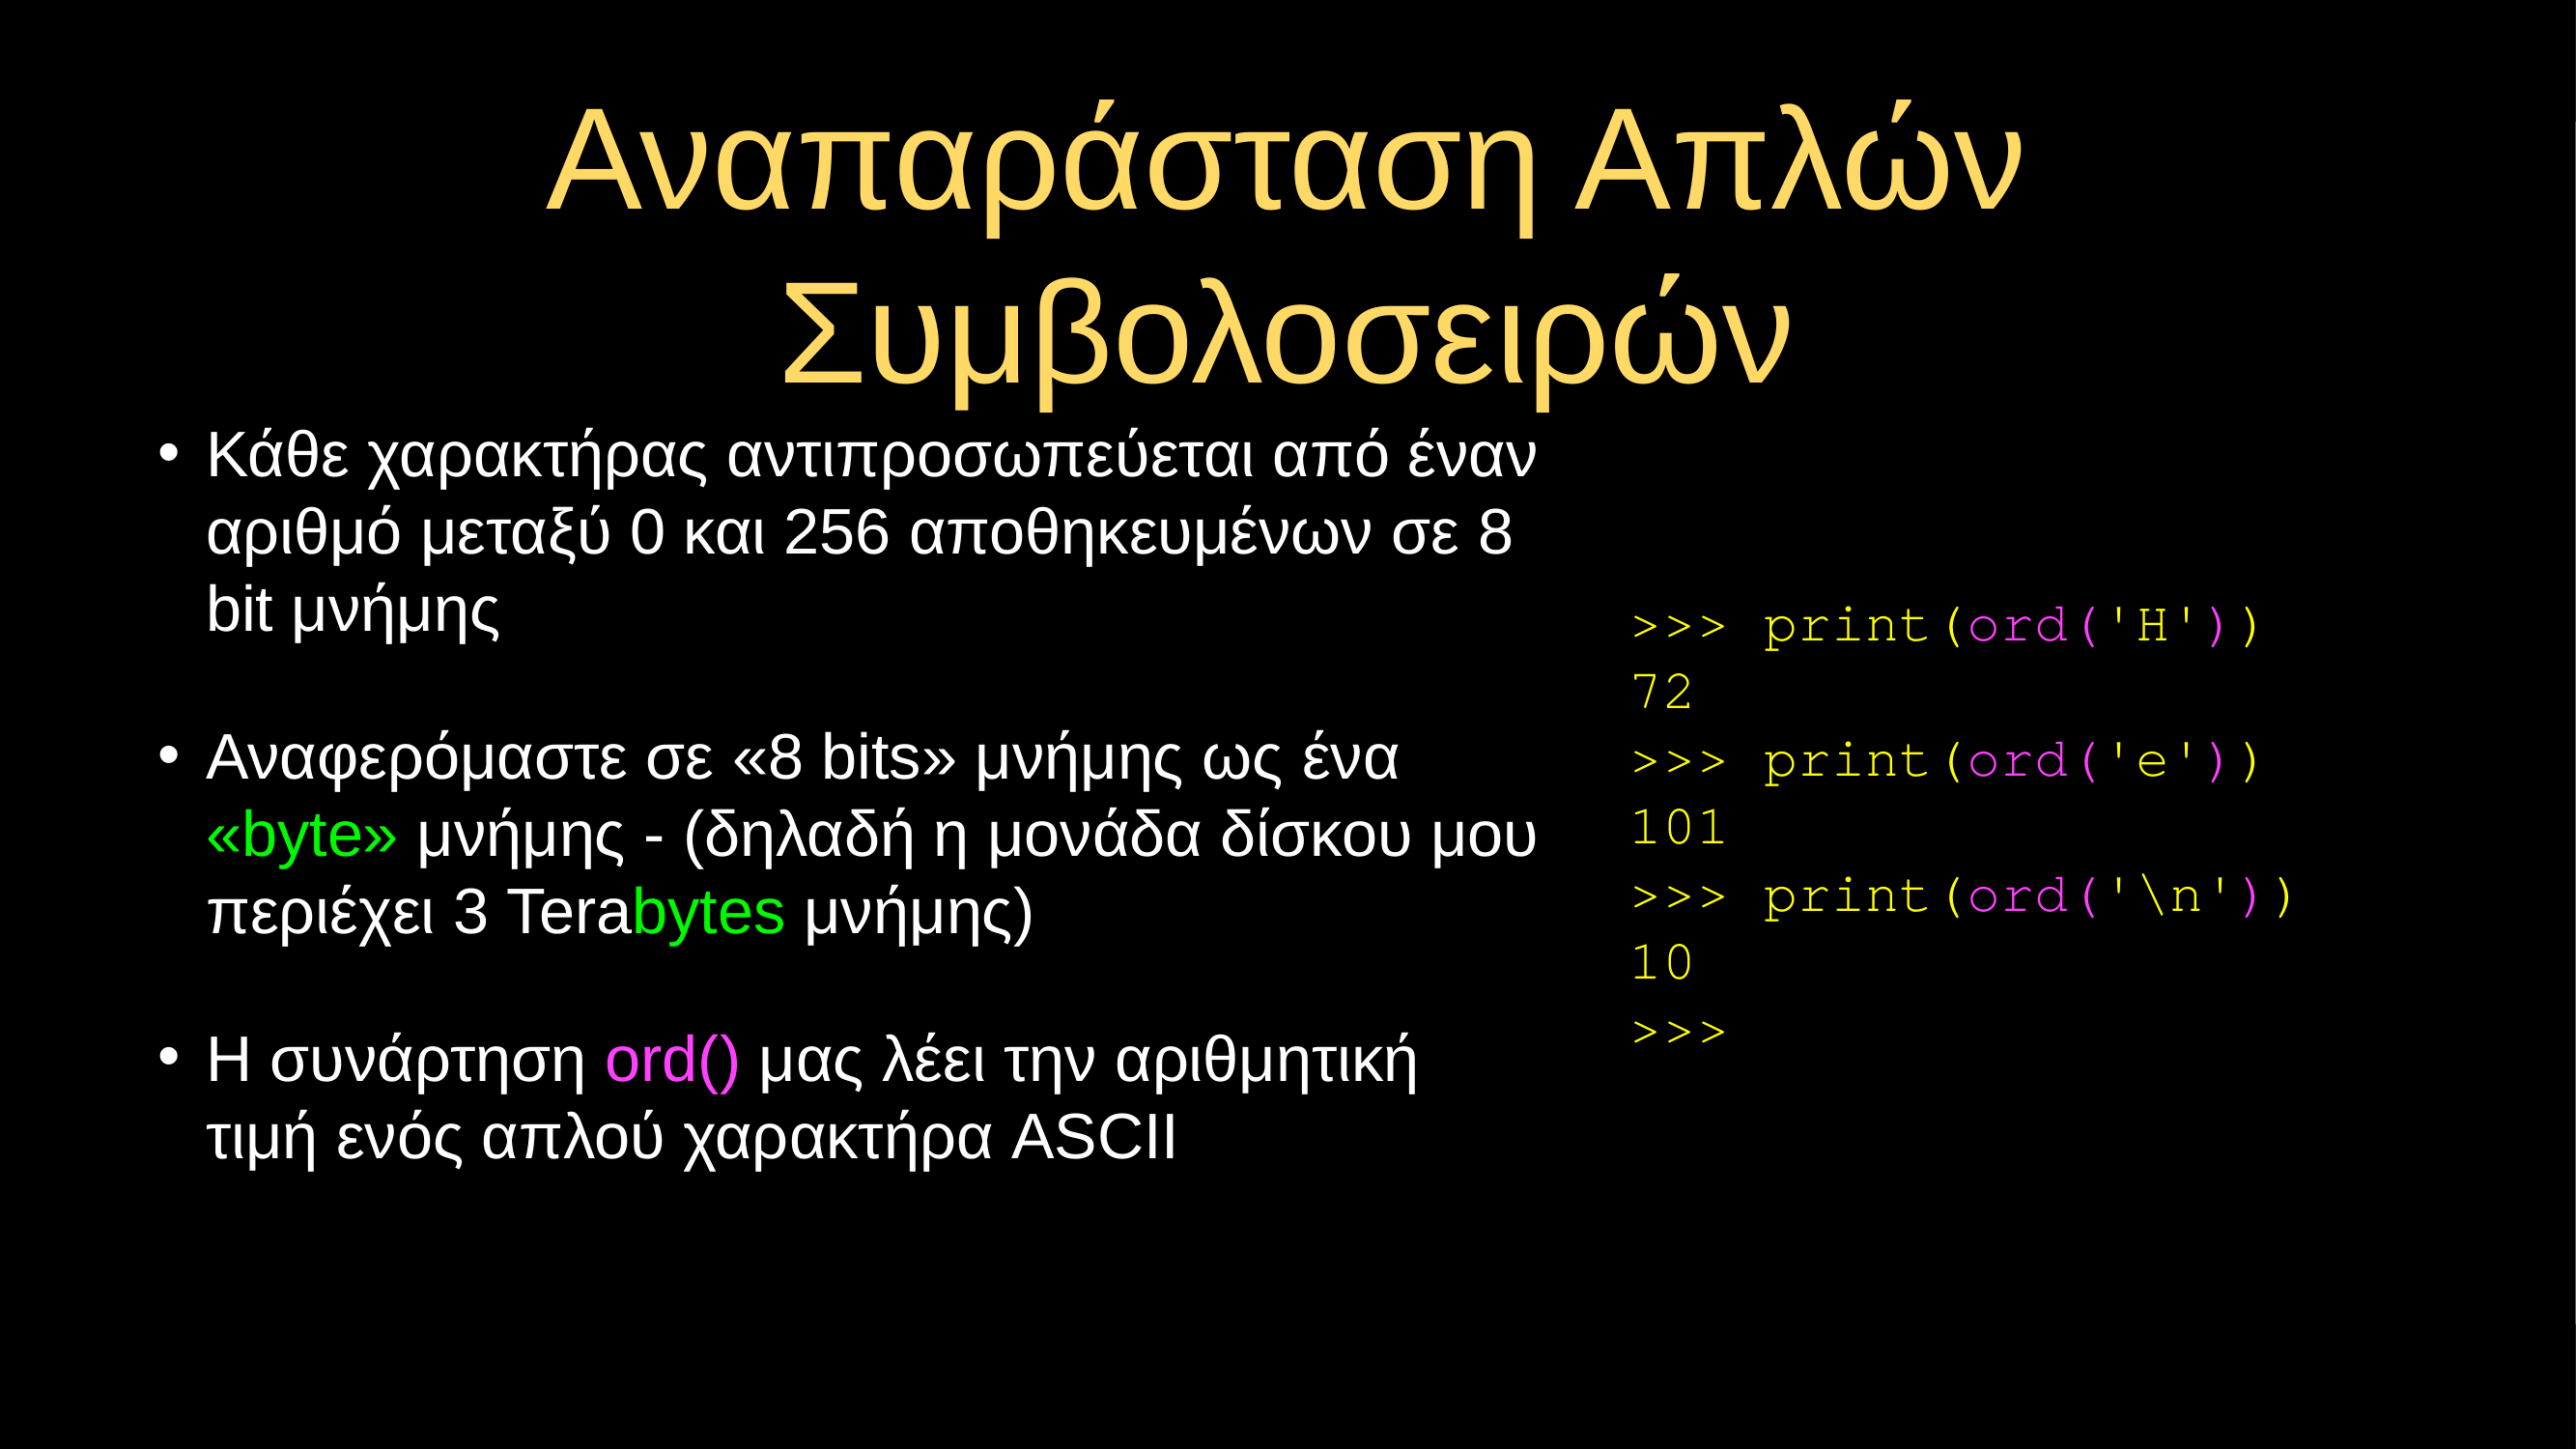

# Αναπαράσταση Απλών Συμβολοσειρών
Κάθε χαρακτήρας αντιπροσωπεύεται από έναν αριθμό μεταξύ 0 και 256 αποθηκευμένων σε 8 bit μνήμης
Αναφερόμαστε σε «8 bits» μνήμης ως ένα «byte» μνήμης - (δηλαδή η μονάδα δίσκου μου περιέχει 3 Terabytes μνήμης)
Η συνάρτηση ord() μας λέει την αριθμητική τιμή ενός απλού χαρακτήρα ASCII
>>> print(ord('H'))
72
>>> print(ord('e'))
101
>>> print(ord('\n'))
10
>>>